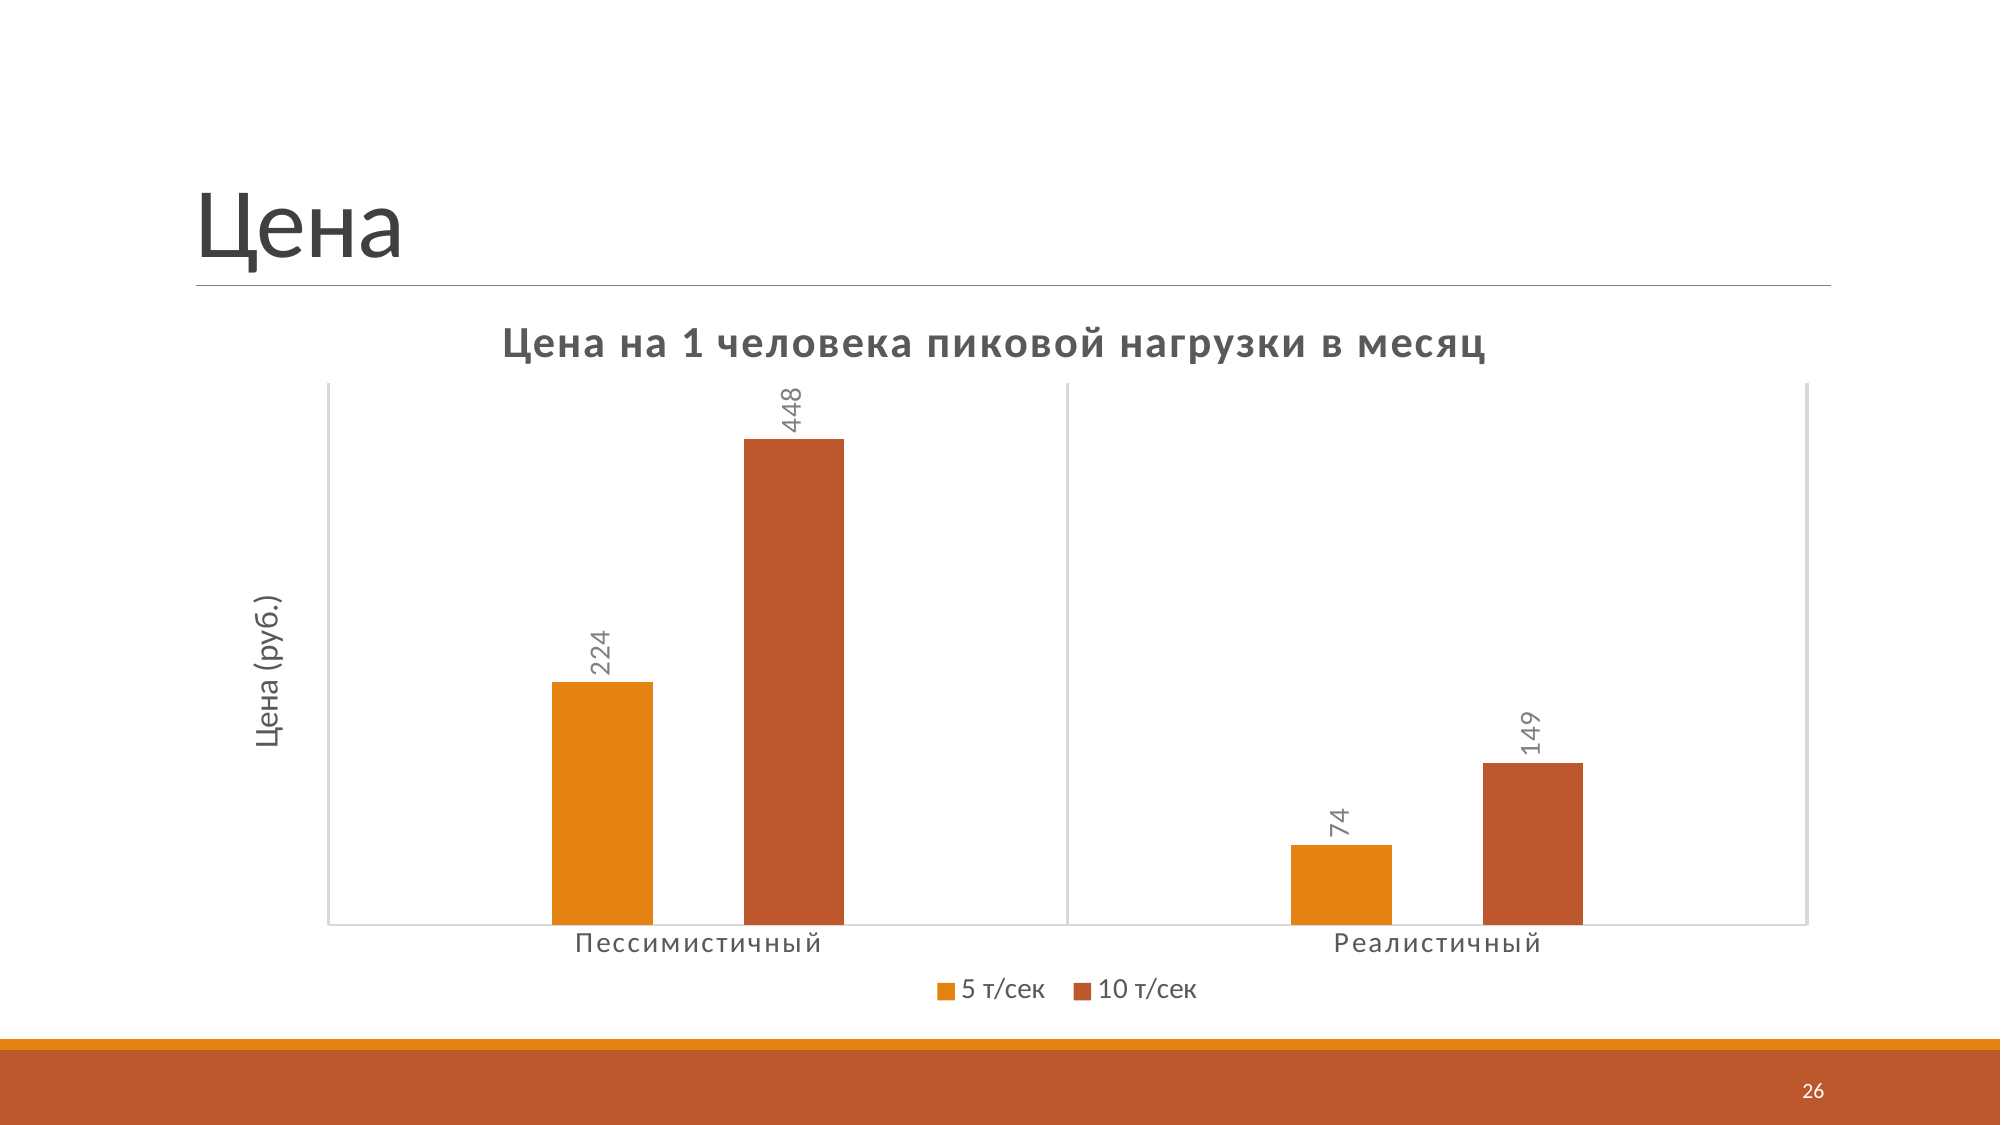

# Цена

### Chart: Цена на 1 человека пиковой нагрузки в месяц

| Category | 5 т/сек | 10 т/сек |
|---|---|---|
| Пессимистичный | 224.0 | 448.0 |
| Реалистичный | 74.0 | 149.0 |
26